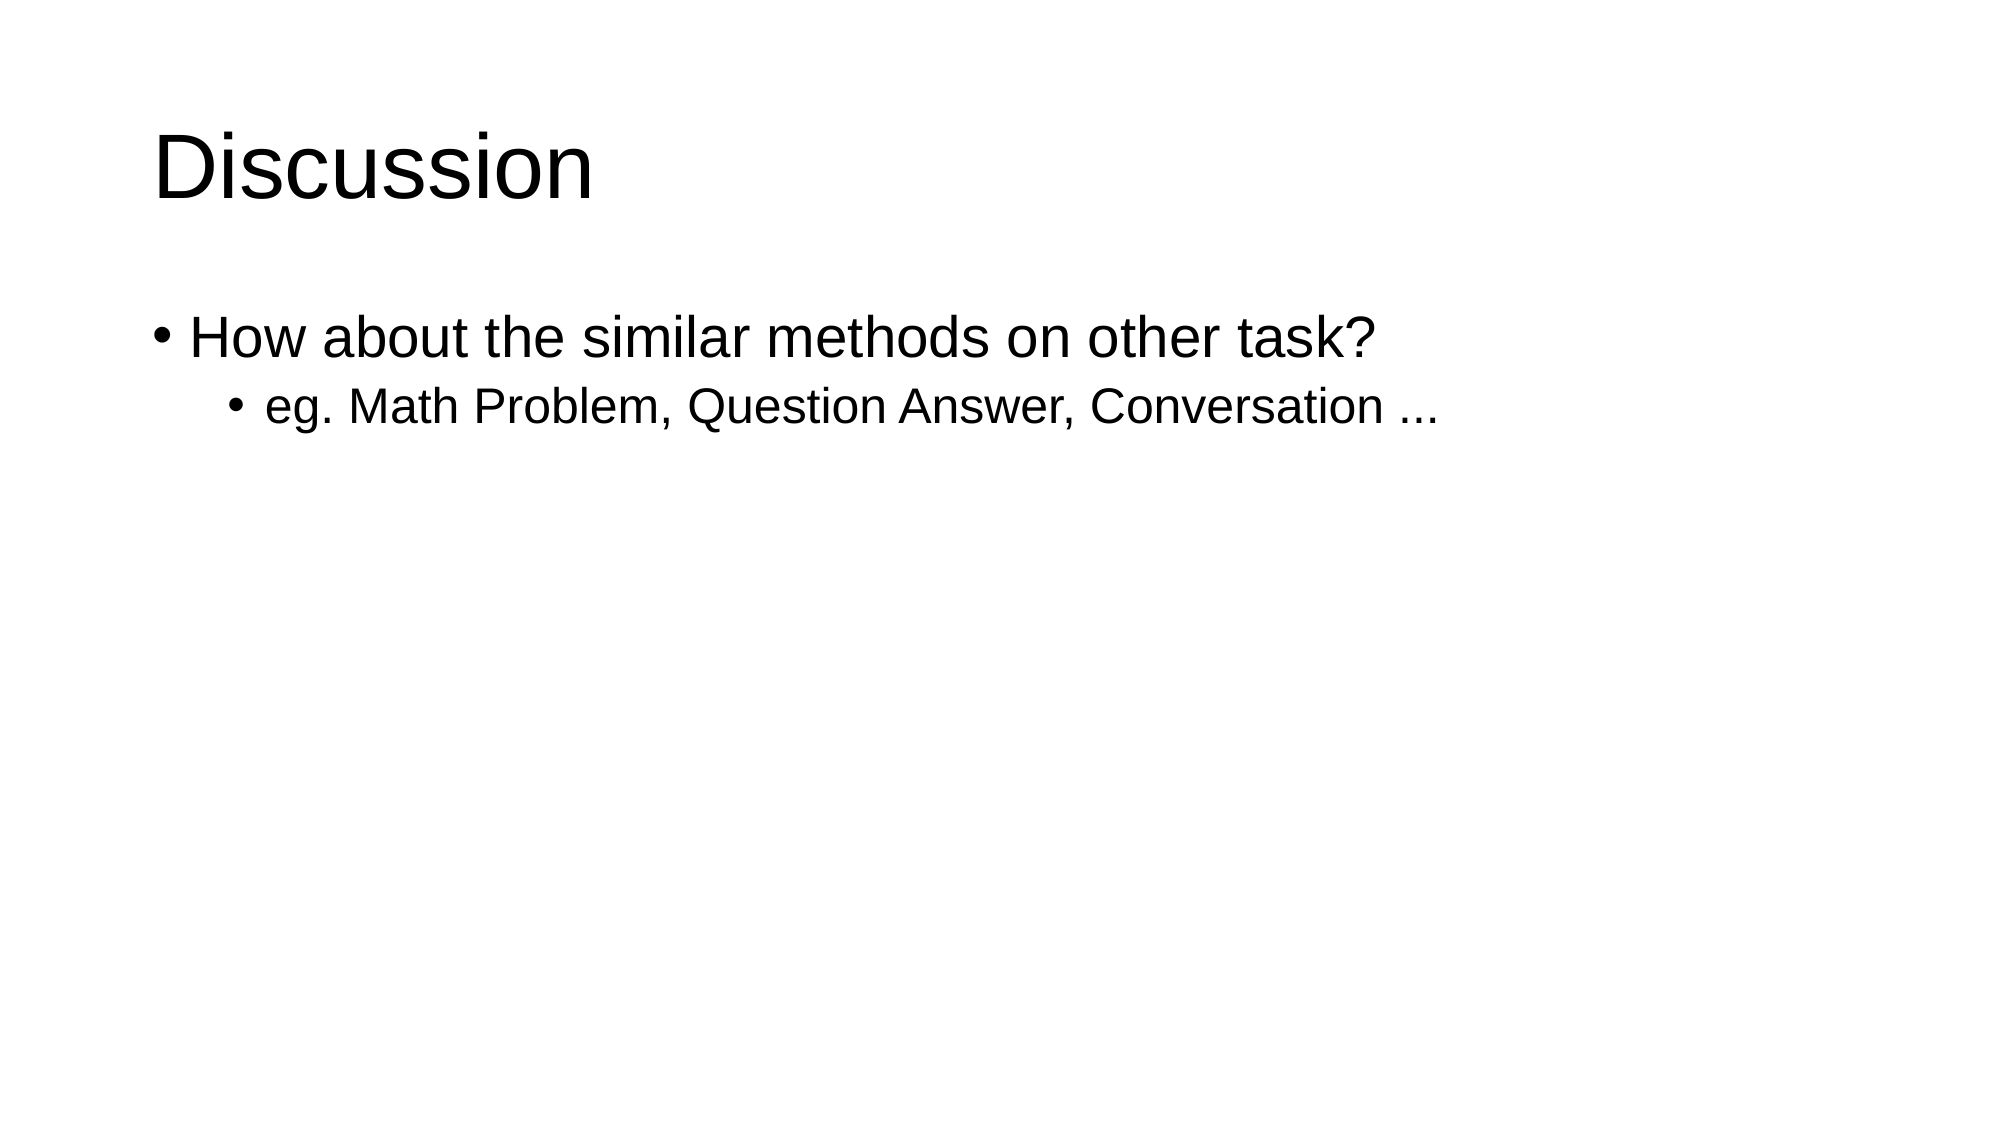

# Discussion
How about the similar methods on other task?
eg. Math Problem, Question Answer, Conversation ...